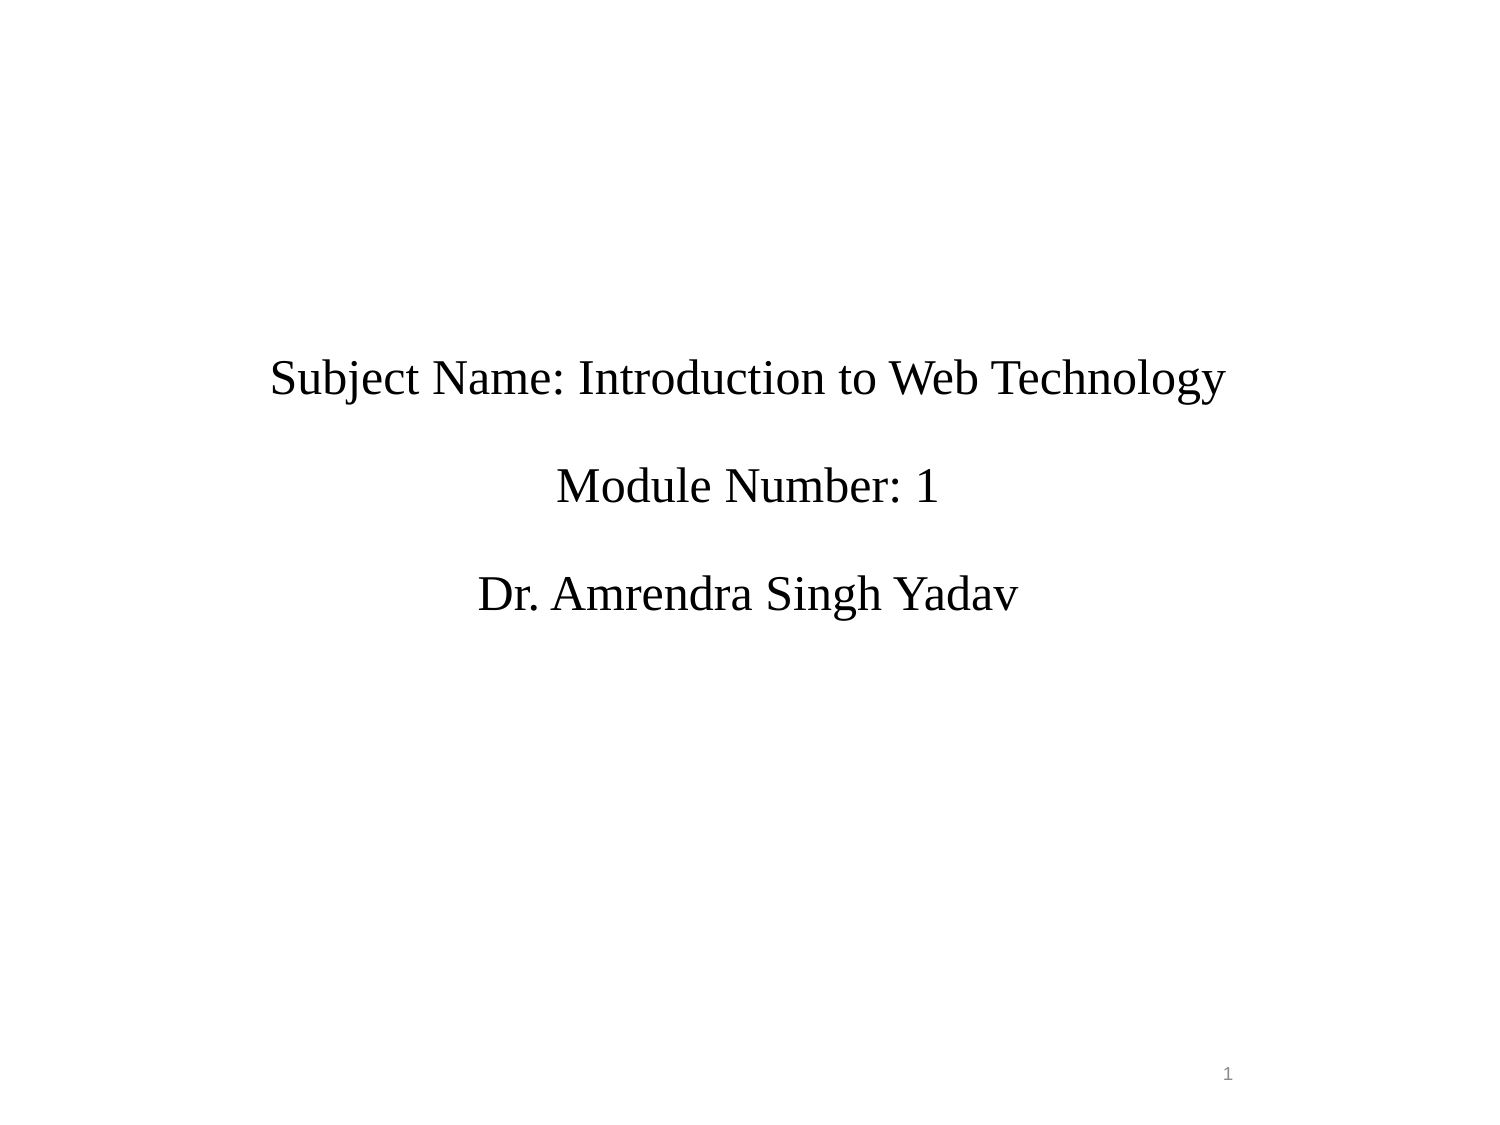

# Subject Name: Introduction to Web Technology   Module Number: 1 Dr. Amrendra Singh Yadav
1